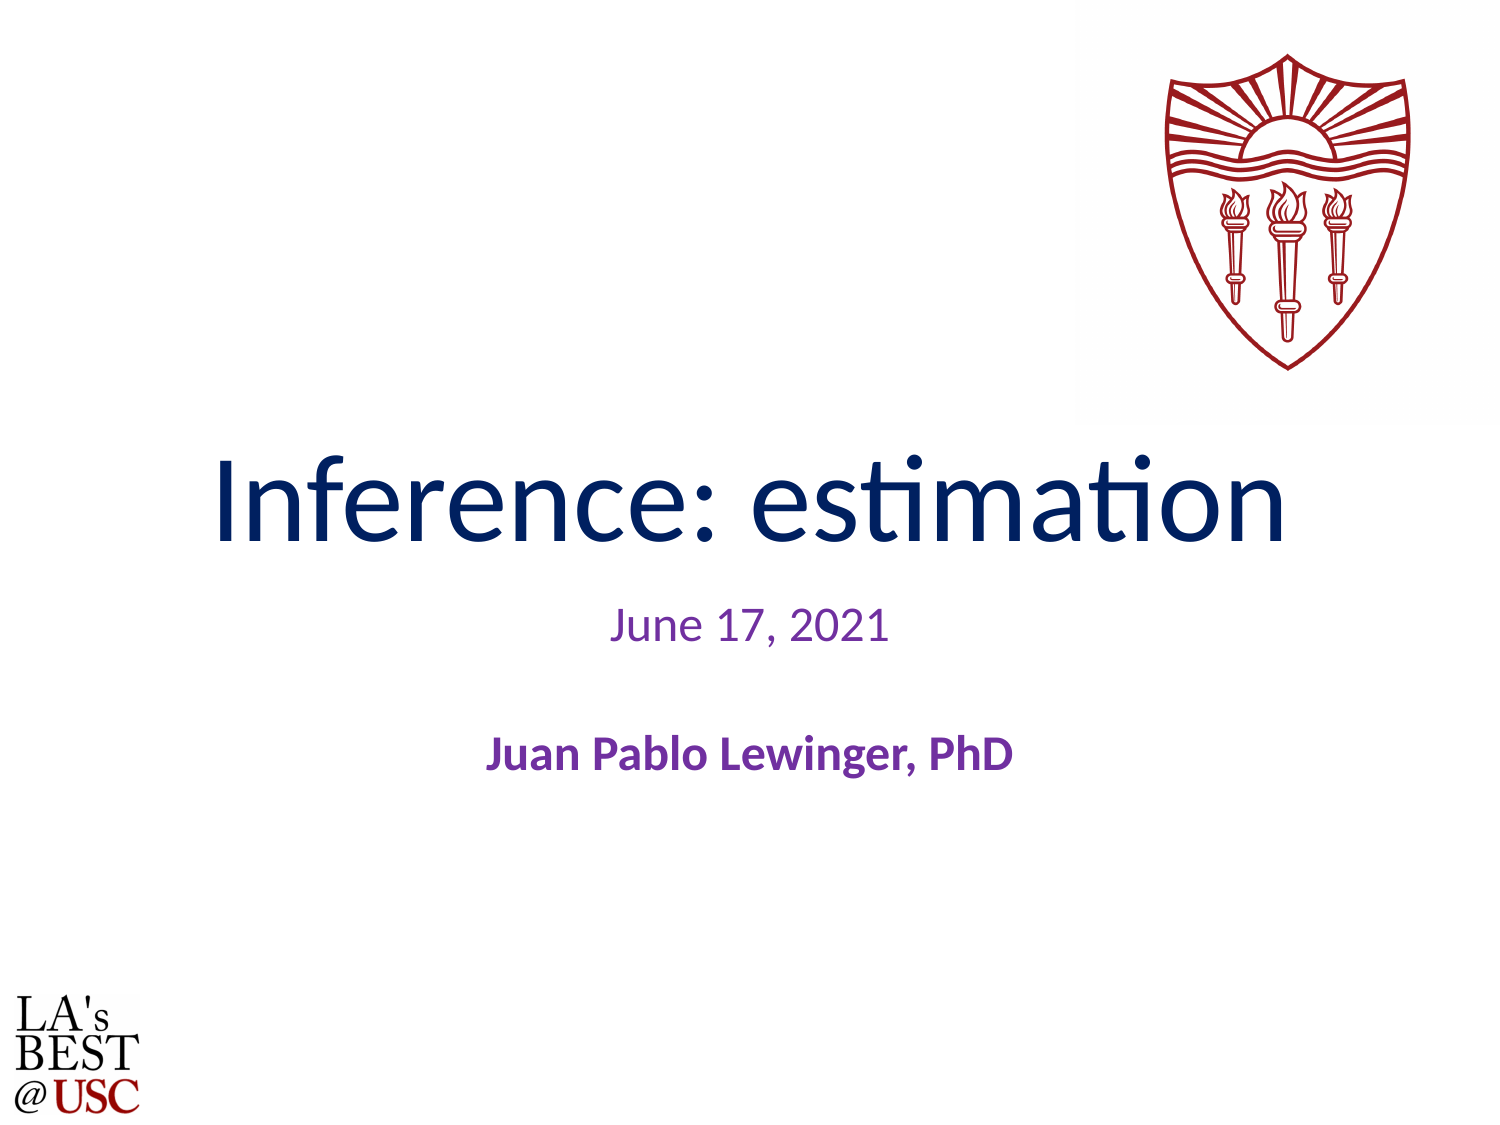

# Inference: estimation
June 17, 2021
Juan Pablo Lewinger, PhD